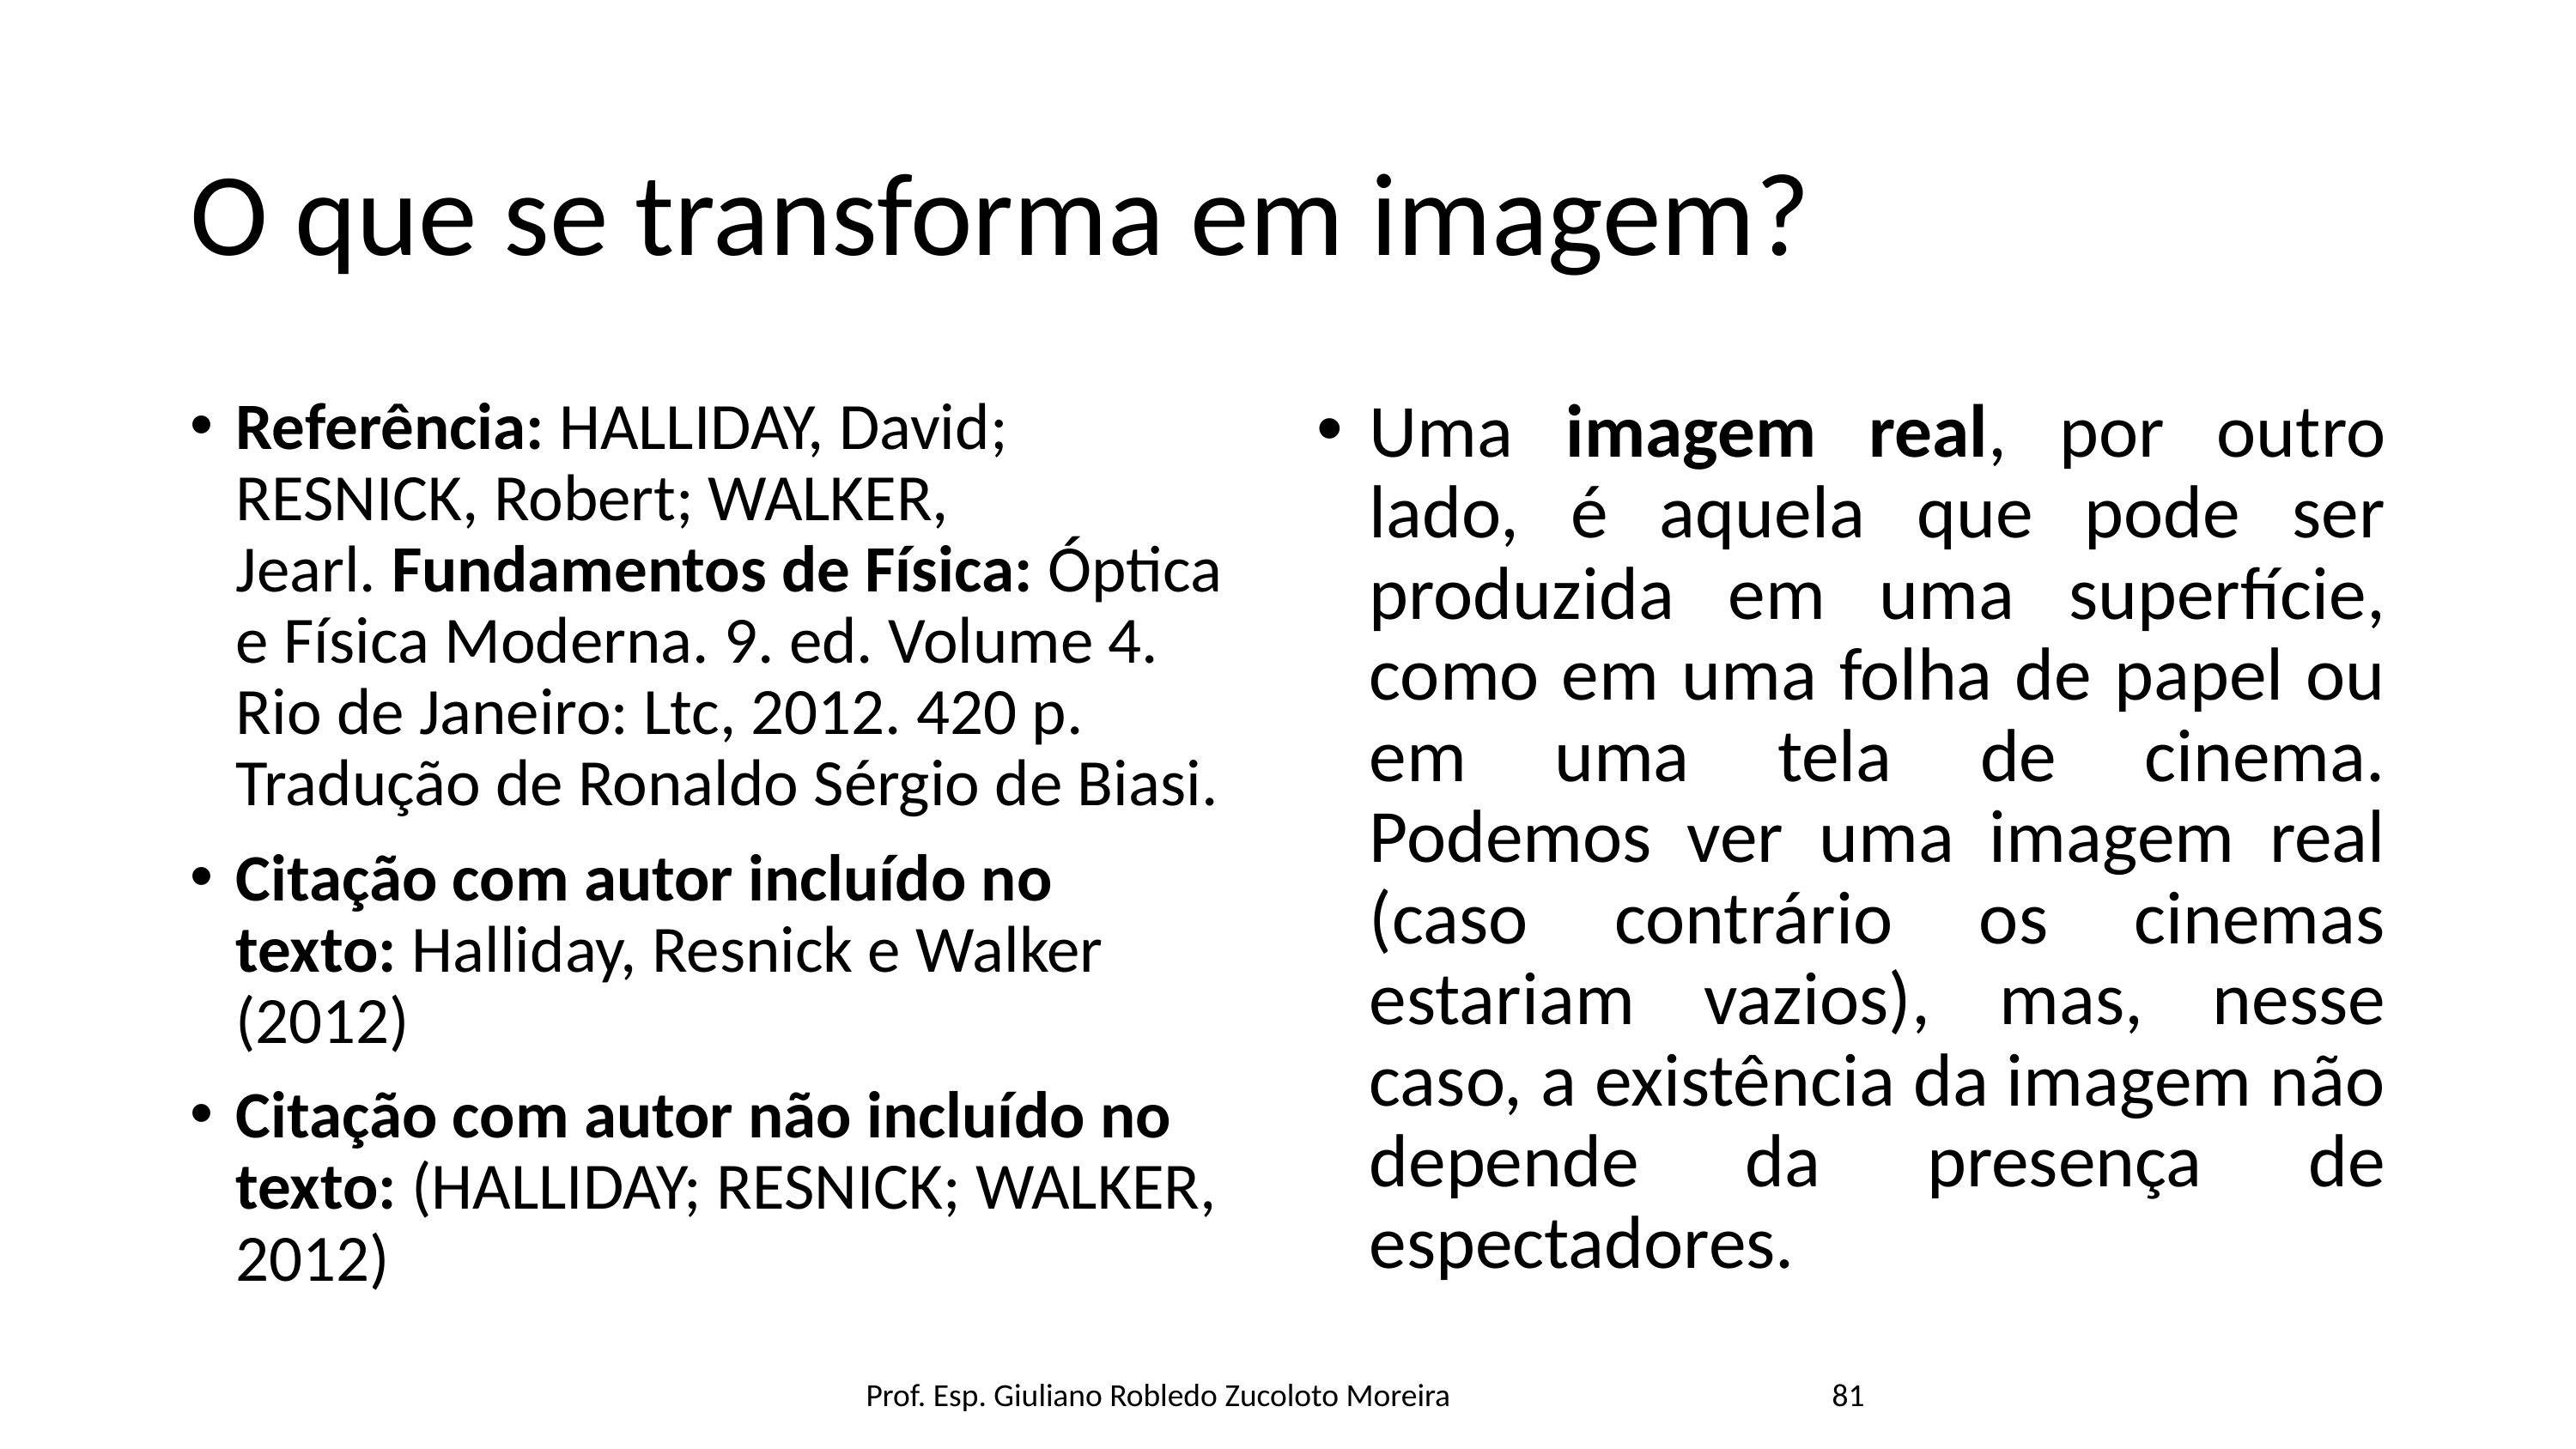

# O que se transforma em imagem?
Referência: HALLIDAY, David; RESNICK, Robert; WALKER, Jearl. Fundamentos de Física: Óptica e Física Moderna. 9. ed. Volume 4. Rio de Janeiro: Ltc, 2012. 420 p. Tradução de Ronaldo Sérgio de Biasi.
Citação com autor incluído no texto: Halliday, Resnick e Walker (2012)
Citação com autor não incluído no texto: (HALLIDAY; RESNICK; WALKER, 2012)
Uma imagem real, por outro lado, é aquela que pode ser produzida em uma superfície, como em uma folha de papel ou em uma tela de cinema. Podemos ver uma imagem real (caso contrário os cinemas estariam vazios), mas, nesse caso, a existência da imagem não depende da presença de espectadores.
Prof. Esp. Giuliano Robledo Zucoloto Moreira
81